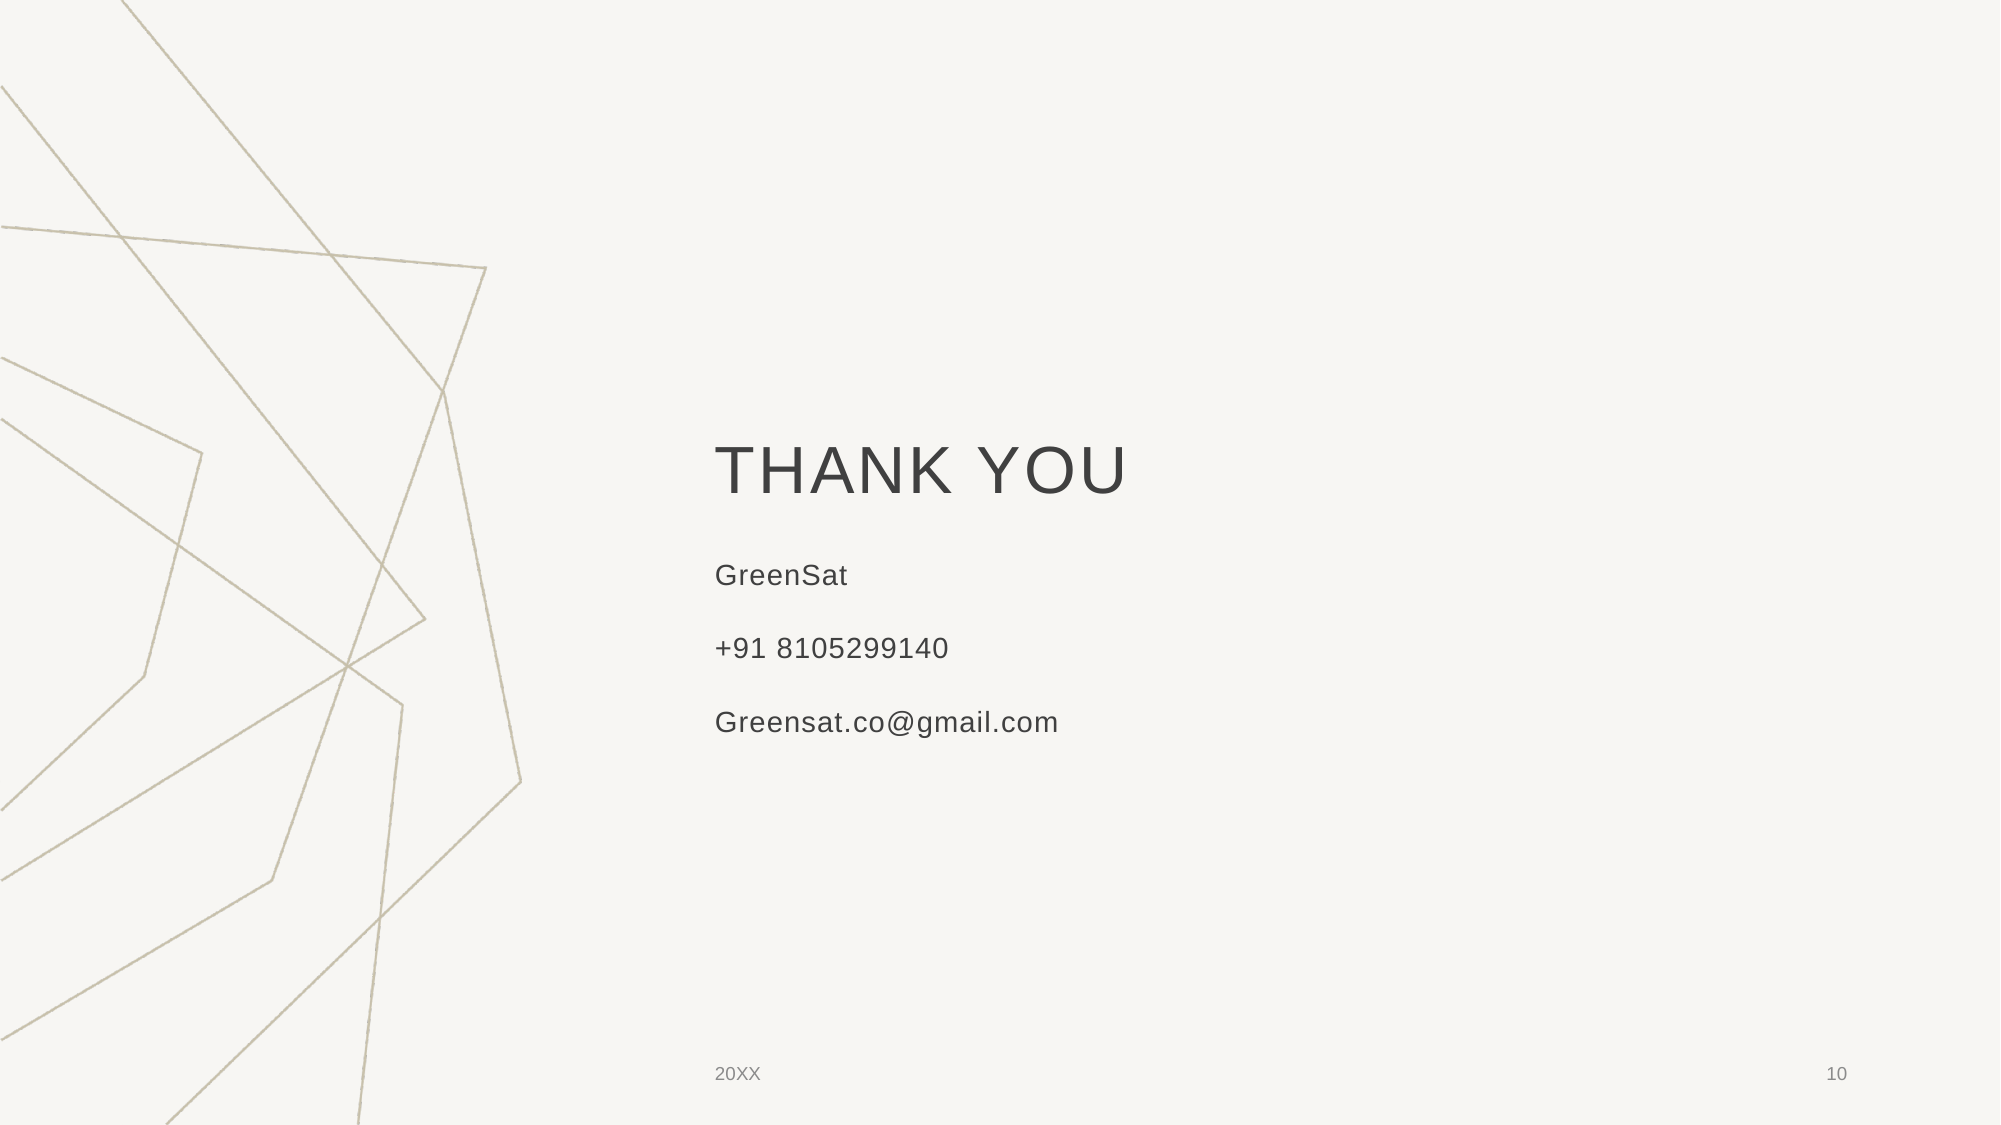

# THANK YOU
GreenSat
+91 8105299140
Greensat.co@gmail.com
20XX
10